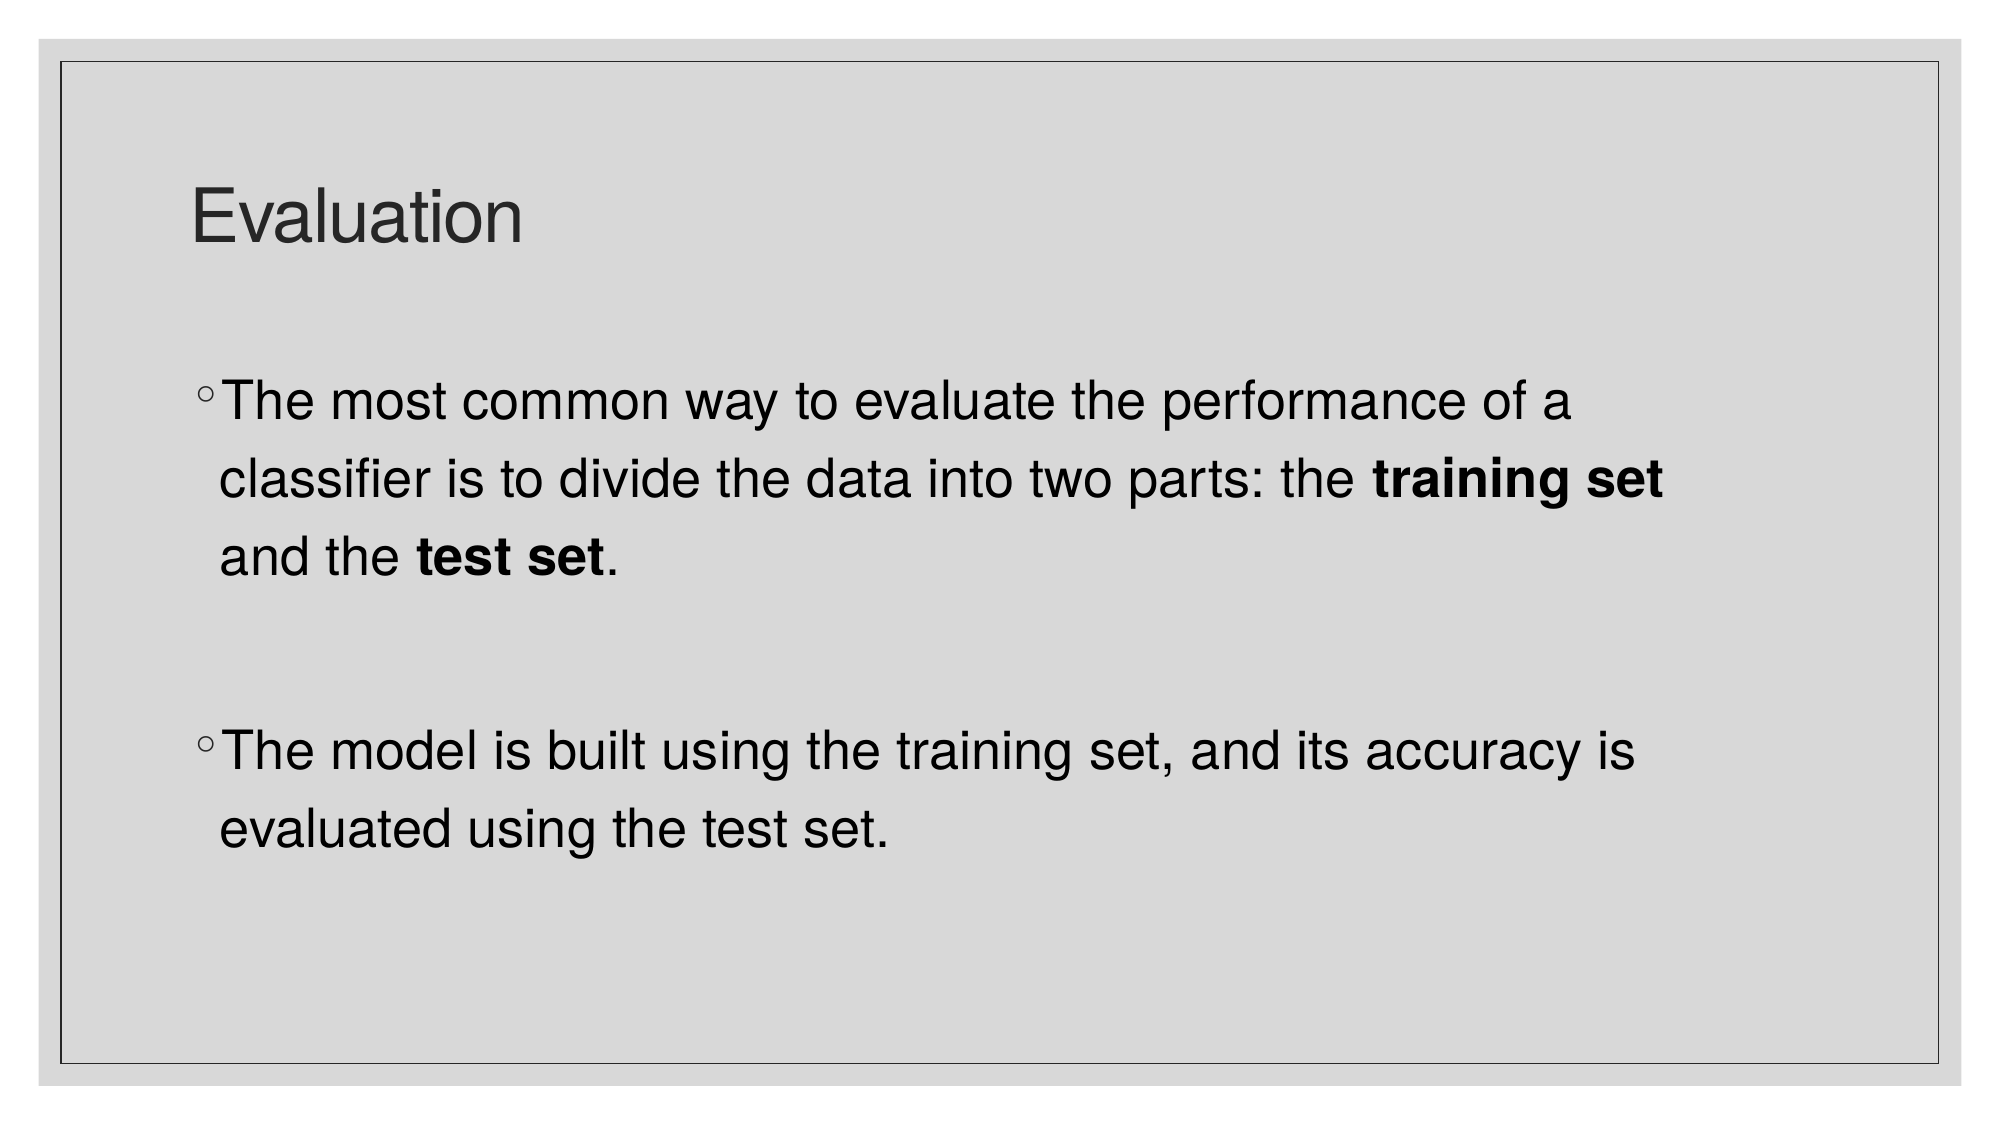

# Evaluation
The most common way to evaluate the performance of a classifier is to divide the data into two parts: the training set and the test set.

The model is built using the training set, and its accuracy is evaluated using the test set.